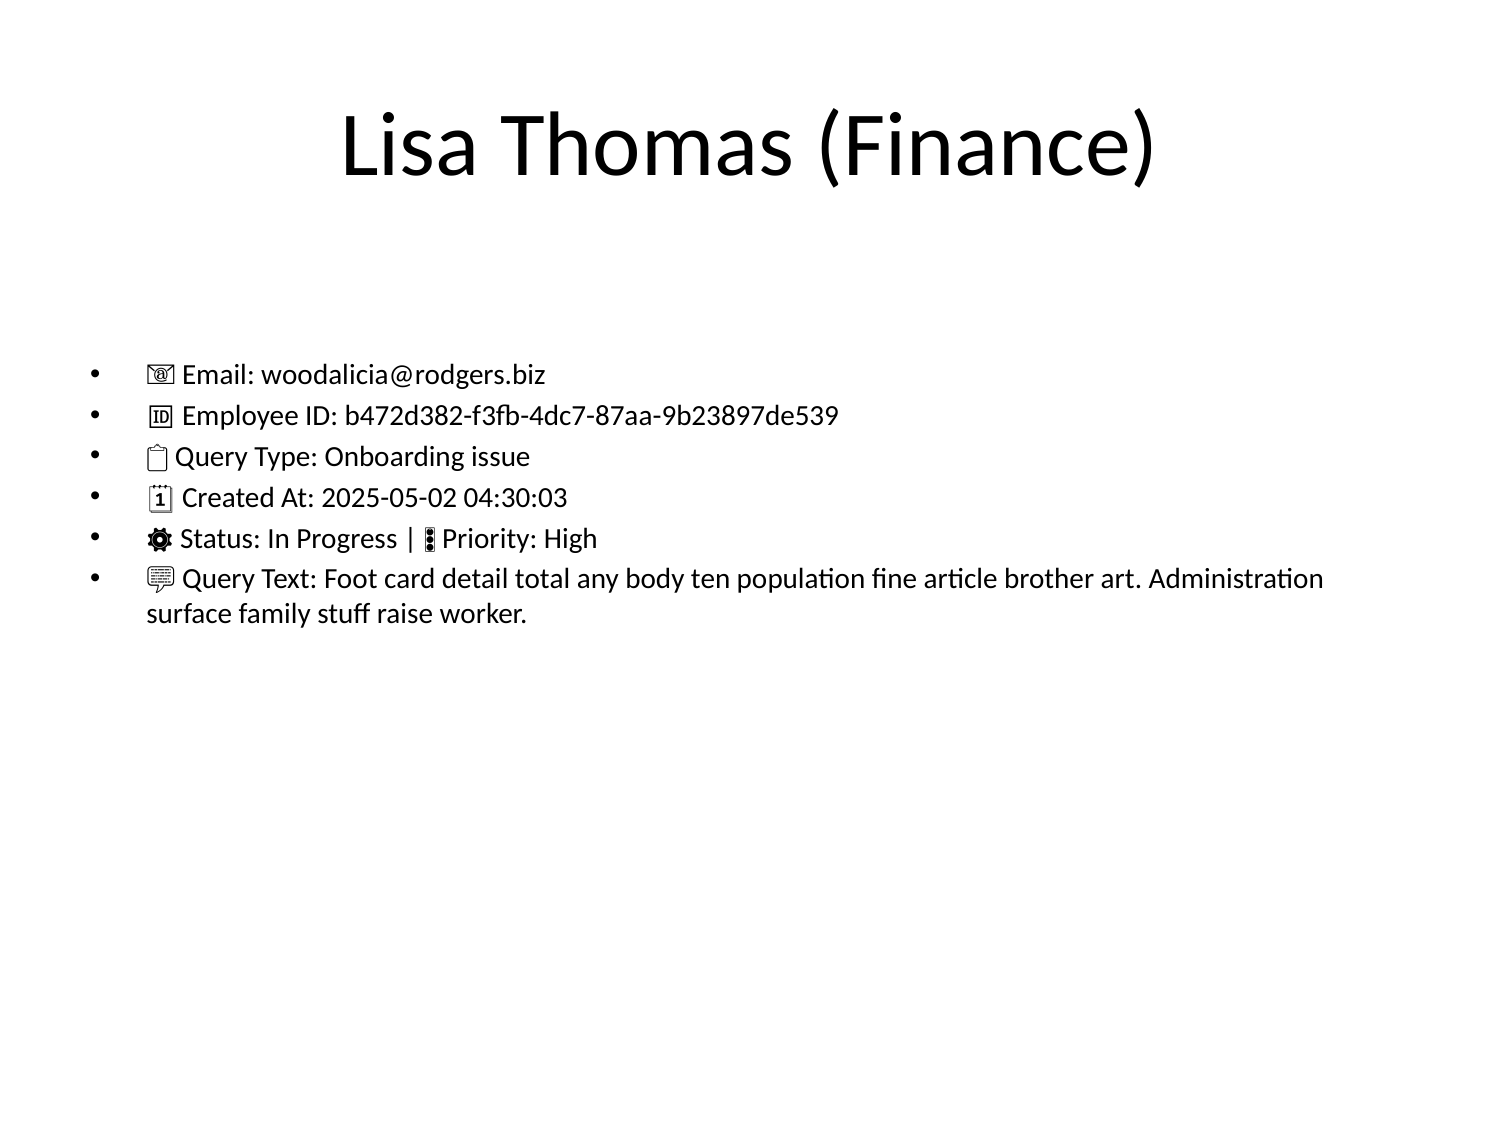

# Lisa Thomas (Finance)

📧 Email: woodalicia@rodgers.biz
🆔 Employee ID: b472d382-f3fb-4dc7-87aa-9b23897de539
📋 Query Type: Onboarding issue
🗓 Created At: 2025-05-02 04:30:03
⚙ Status: In Progress | 🚦 Priority: High
💬 Query Text: Foot card detail total any body ten population fine article brother art. Administration surface family stuff raise worker.